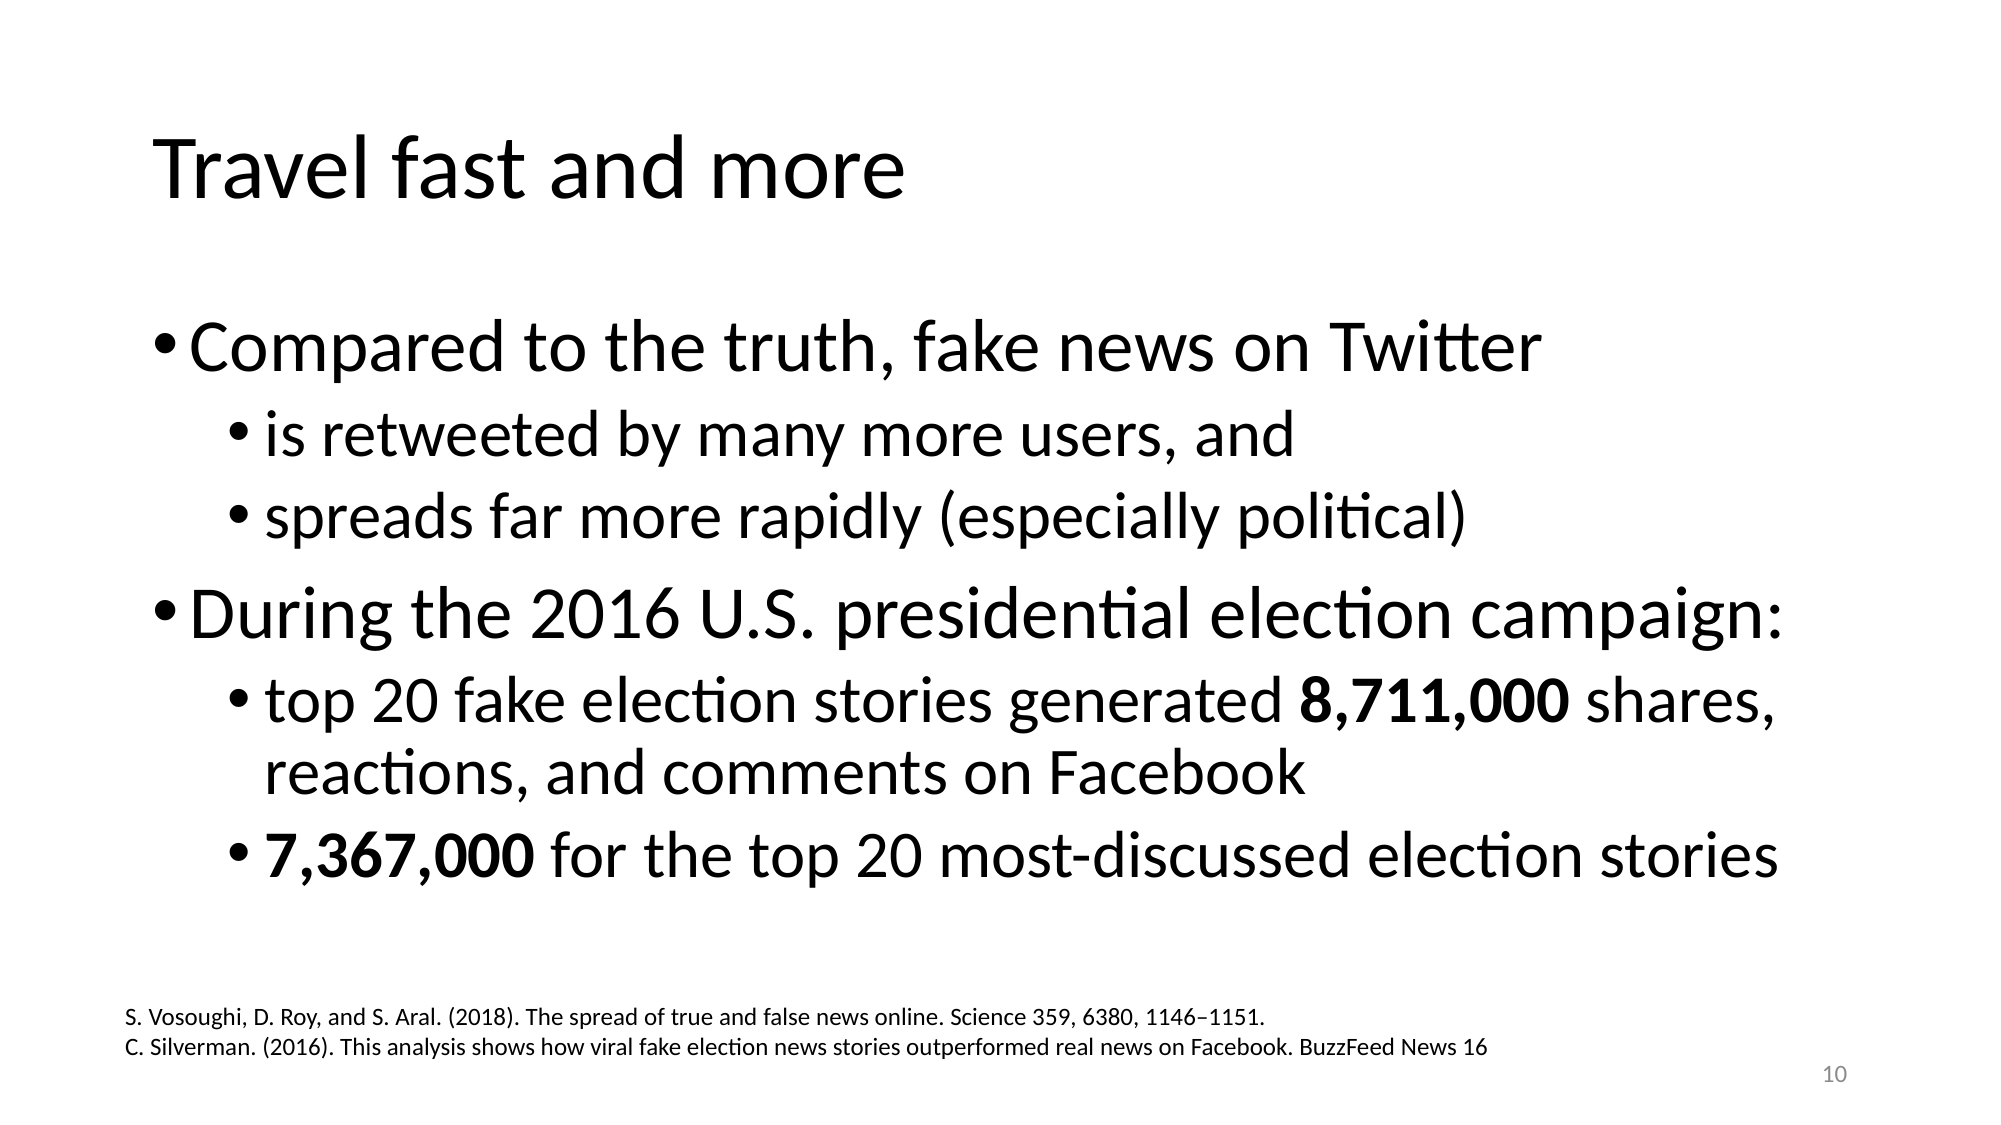

# Travel fast and more
Compared to the truth, fake news on Twitter
is retweeted by many more users, and
spreads far more rapidly (especially political)
During the 2016 U.S. presidential election campaign:
top 20 fake election stories generated 8,711,000 shares, reactions, and comments on Facebook
7,367,000 for the top 20 most-discussed election stories
S. Vosoughi, D. Roy, and S. Aral. (2018). The spread of true and false news online. Science 359, 6380, 1146–1151.
C. Silverman. (2016). This analysis shows how viral fake election news stories outperformed real news on Facebook. BuzzFeed News 16

10